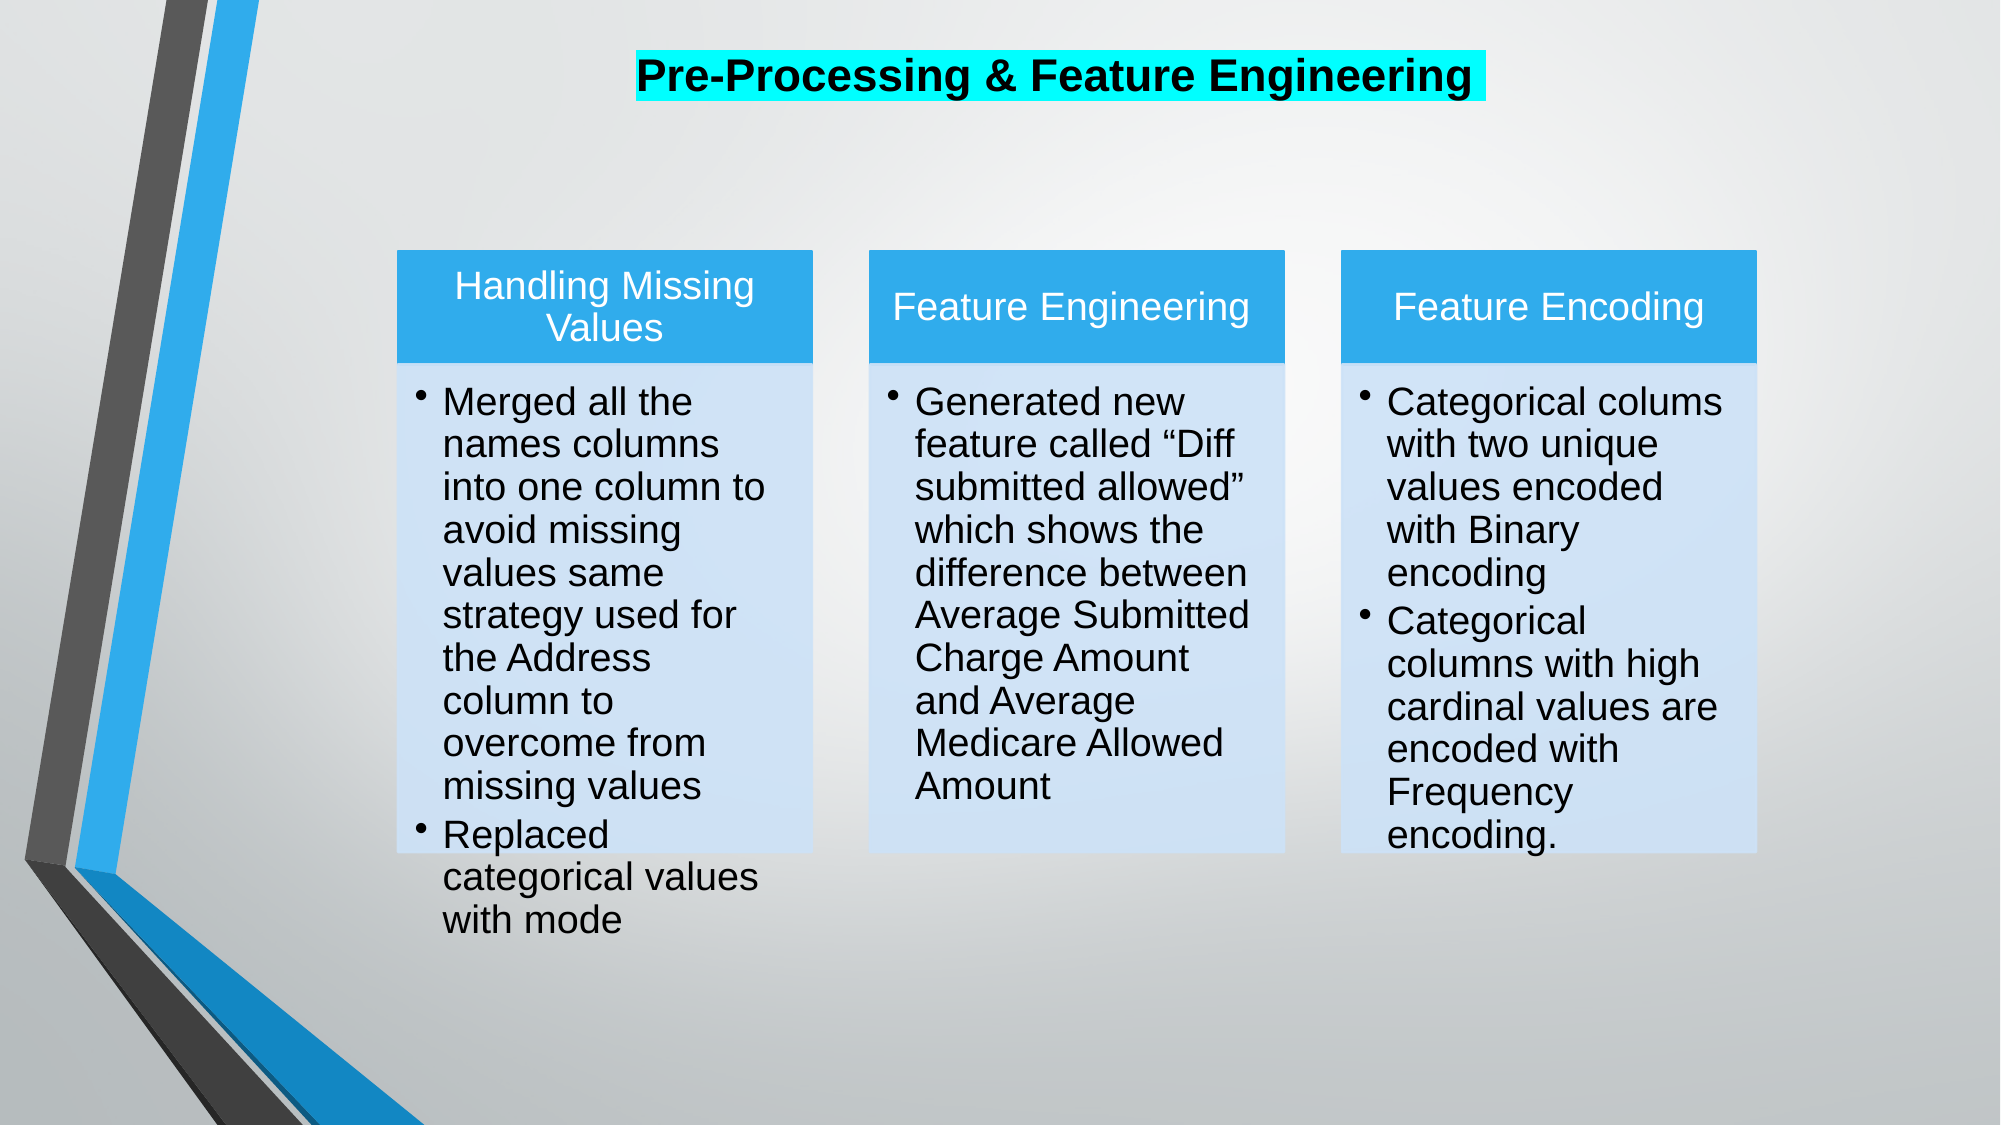

# Pre-Processing & Feature Engineering
Handling Missing Values
Merged all the names columns into one column to avoid missing values same strategy used for the Address column to overcome from missing values
Replaced categorical values with mode
Feature Engineering
Generated new feature called “Diff submitted allowed” which shows the difference between Average Submitted Charge Amount and Average Medicare Allowed Amount
Feature Encoding
Categorical colums with two unique values encoded with Binary encoding
Categorical columns with high cardinal values are encoded with Frequency encoding.